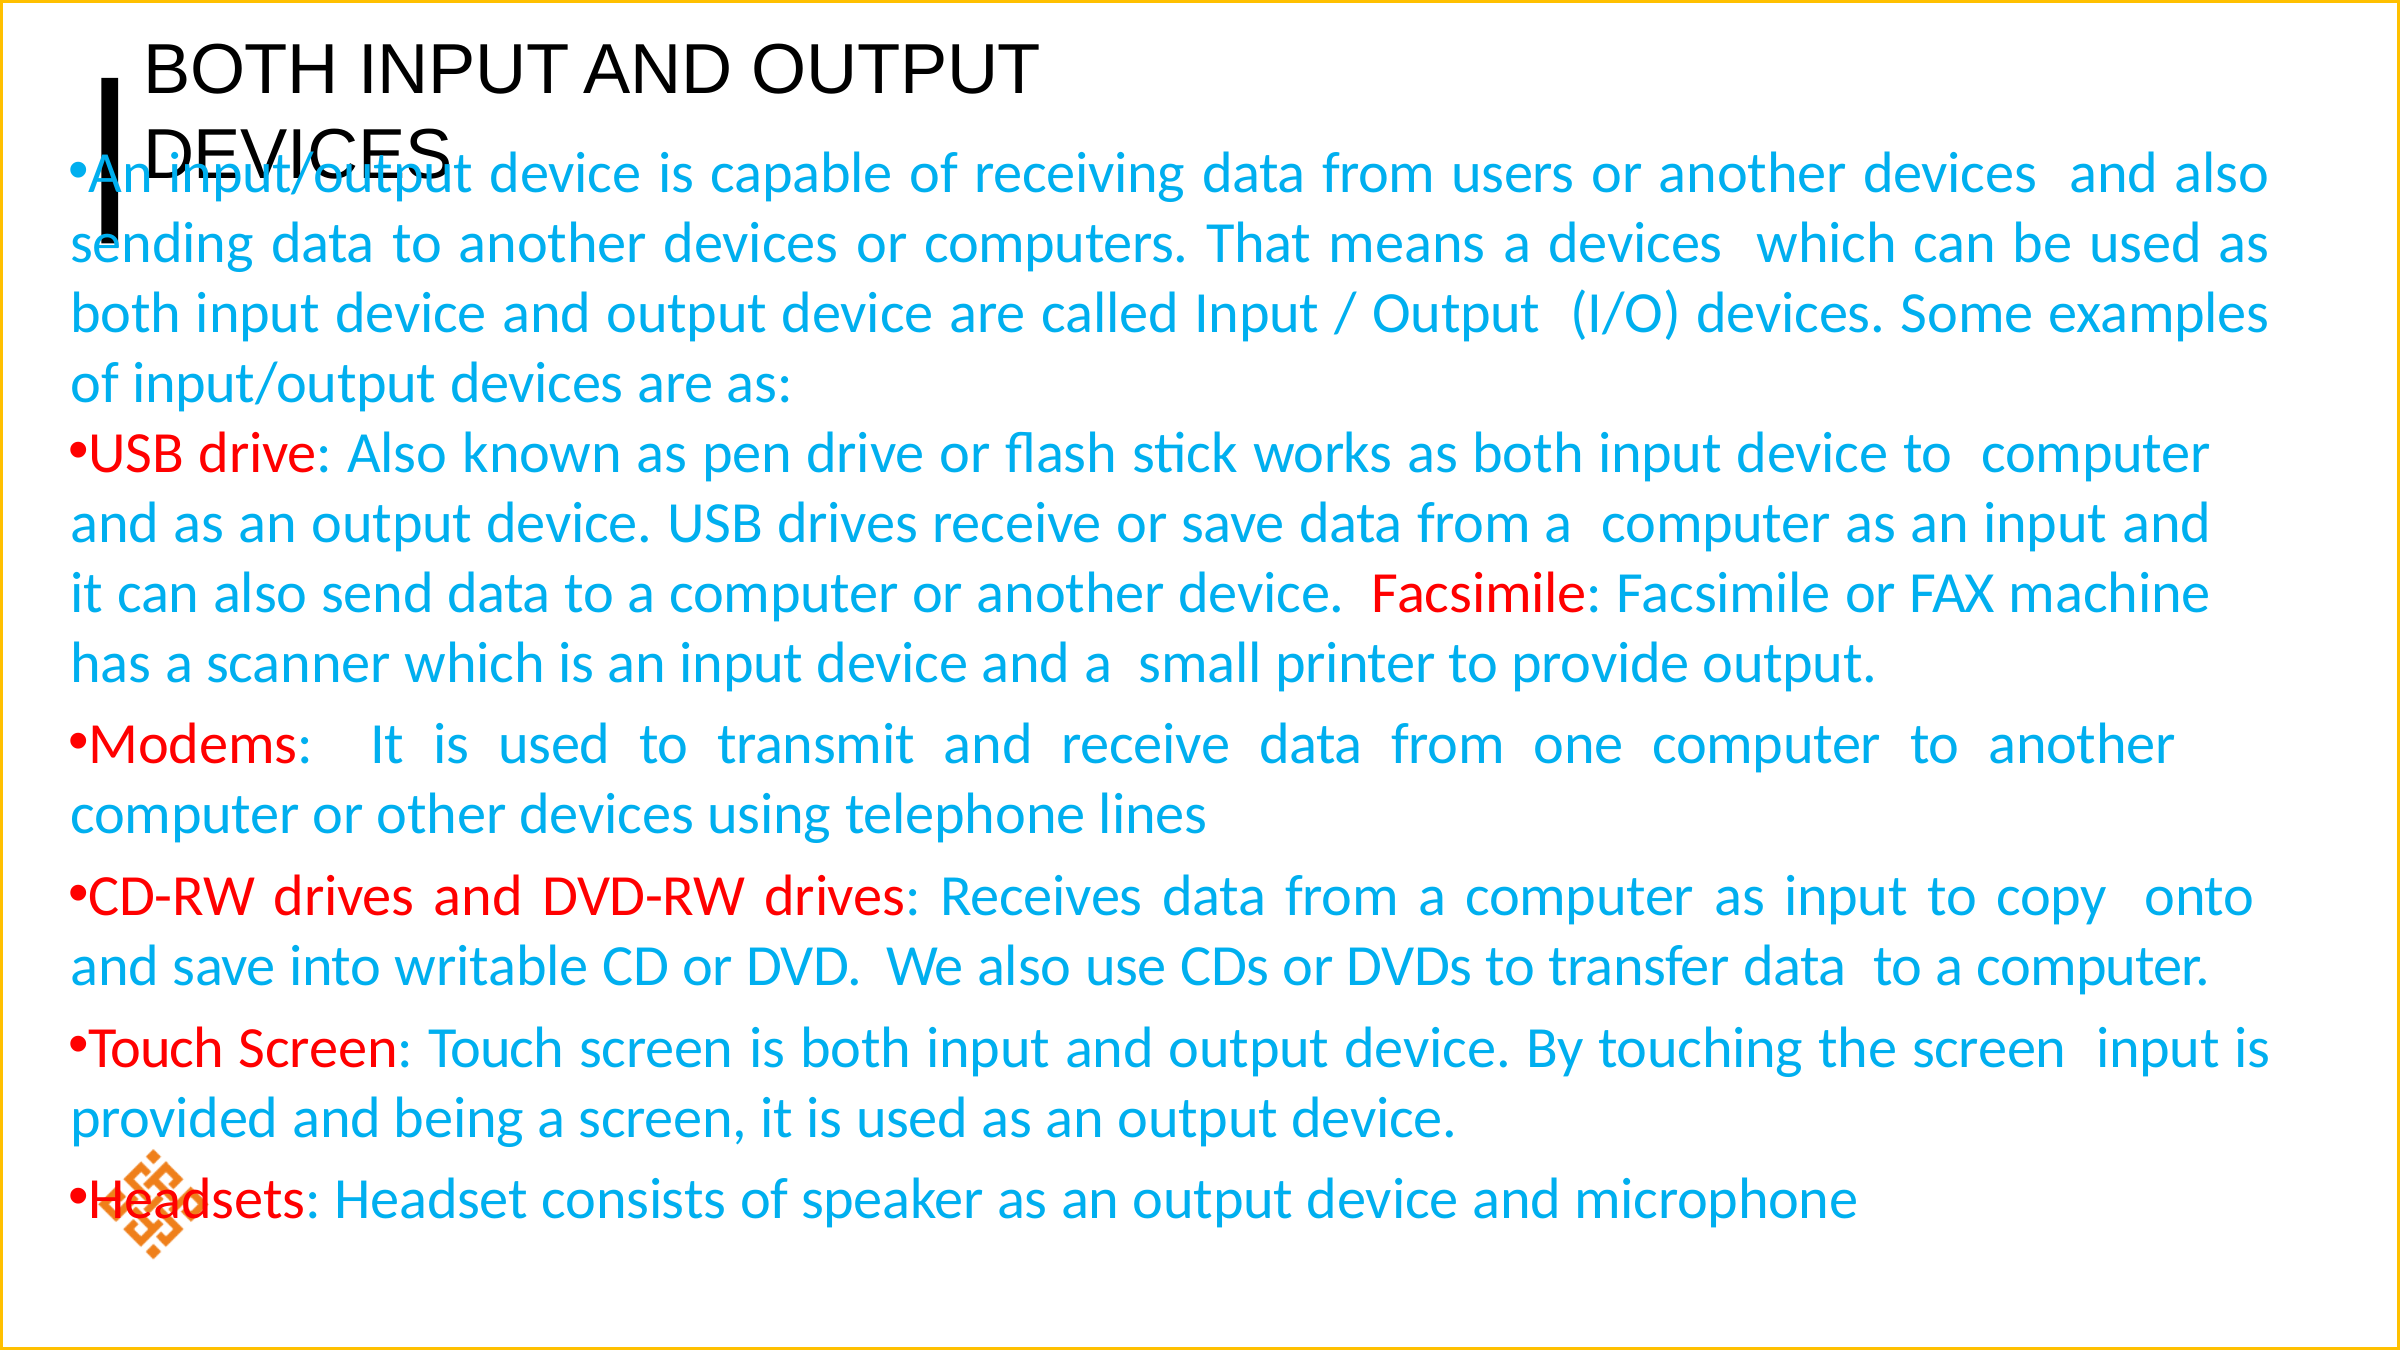

# Both input and output devices
An input/output device is capable of receiving data from users or another devices  and also sending data to another devices or computers. That means a devices  which can be used as both input device and output device are called Input / Output  (I/O) devices. Some examples of input/output devices are as:
USB drive: Also known as pen drive or flash stick works as both input device to  computer and as an output device. USB drives receive or save data from a  computer as an input and it can also send data to a computer or another device.  Facsimile: Facsimile or FAX machine has a scanner which is an input device and a  small printer to provide output.
Modems:	It is used to transmit and receive data from one computer to another  computer or other devices using telephone lines
CD-RW drives and DVD-RW drives: Receives data from a computer as input to copy  onto and save into writable CD or DVD. We also use CDs or DVDs to transfer data  to a computer.
Touch Screen: Touch screen is both input and output device. By touching the screen  input is provided and being a screen, it is used as an output device.
Headsets: Headset consists of speaker as an output device and microphone